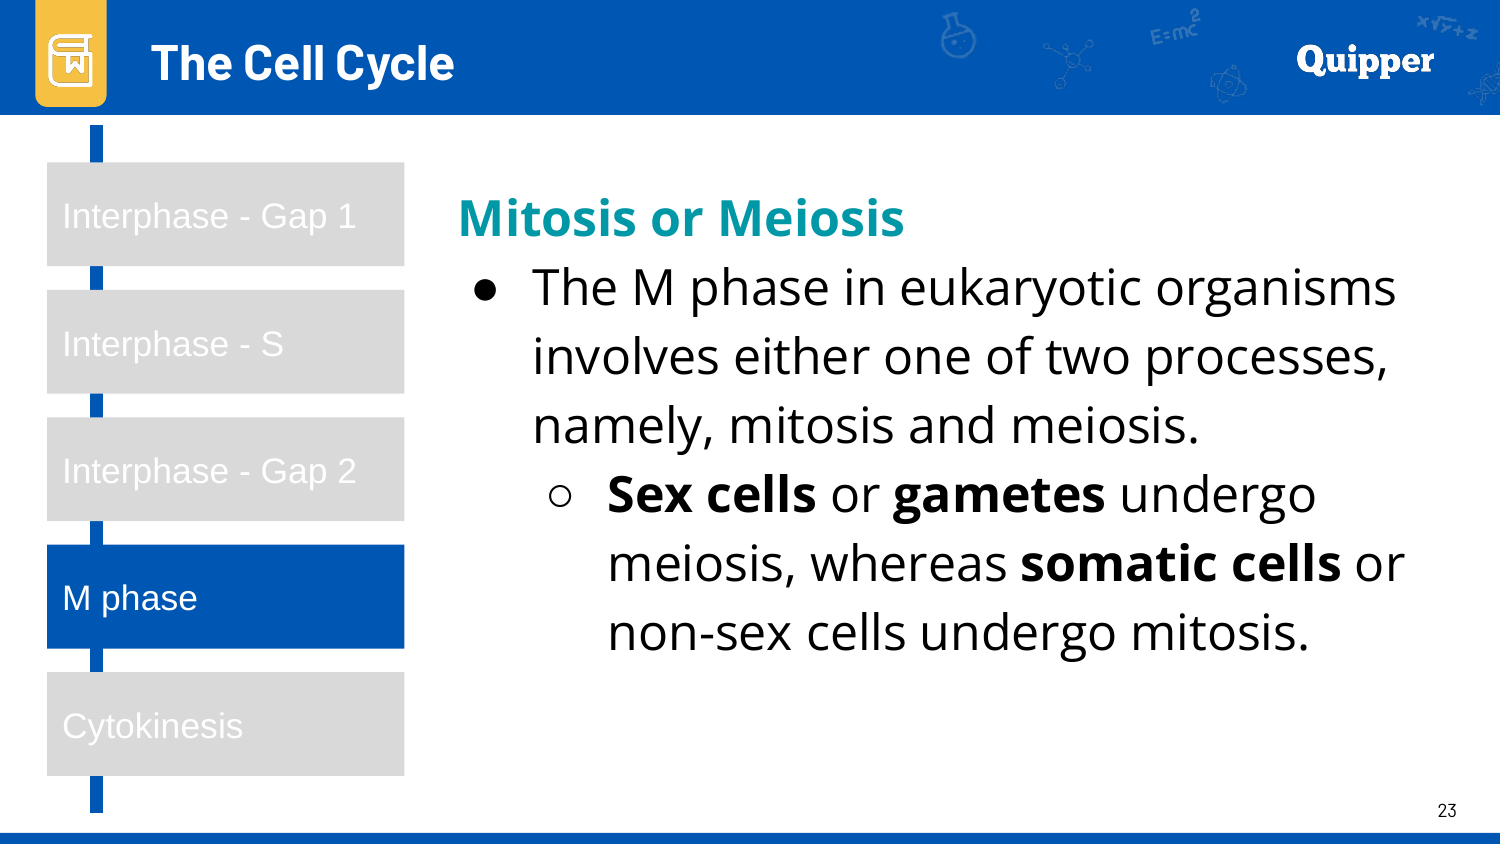

The Cell Cycle
Interphase - Gap 1
Mitosis or Meiosis
The M phase in eukaryotic organisms involves either one of two processes, namely, mitosis and meiosis.
Sex cells or gametes undergo meiosis, whereas somatic cells or non-sex cells undergo mitosis.
Interphase - S
Interphase - Gap 2
M phase
Cytokinesis
23